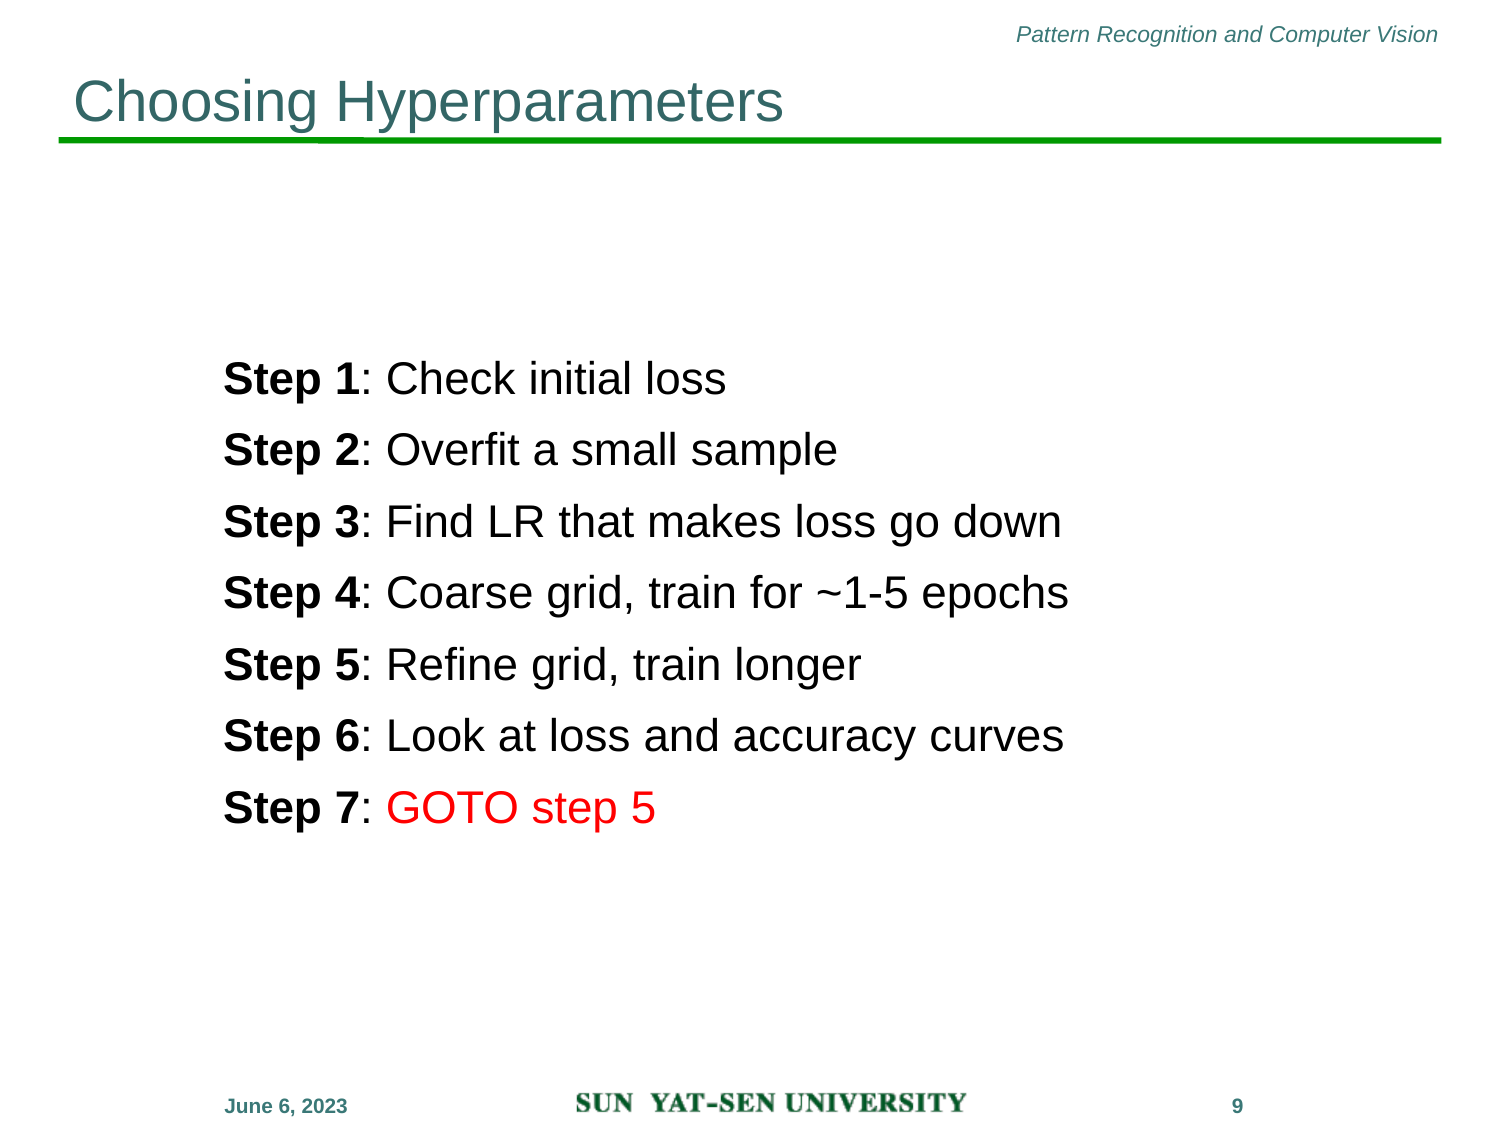

# Choosing Hyperparameters
Step 1: Check initial loss
Step 2: Overfit a small sample
Step 3: Find LR that makes loss go down
Step 4: Coarse grid, train for ~1-5 epochs
Step 5: Refine grid, train longer
Step 6: Look at loss and accuracy curves
Step 7: GOTO step 5